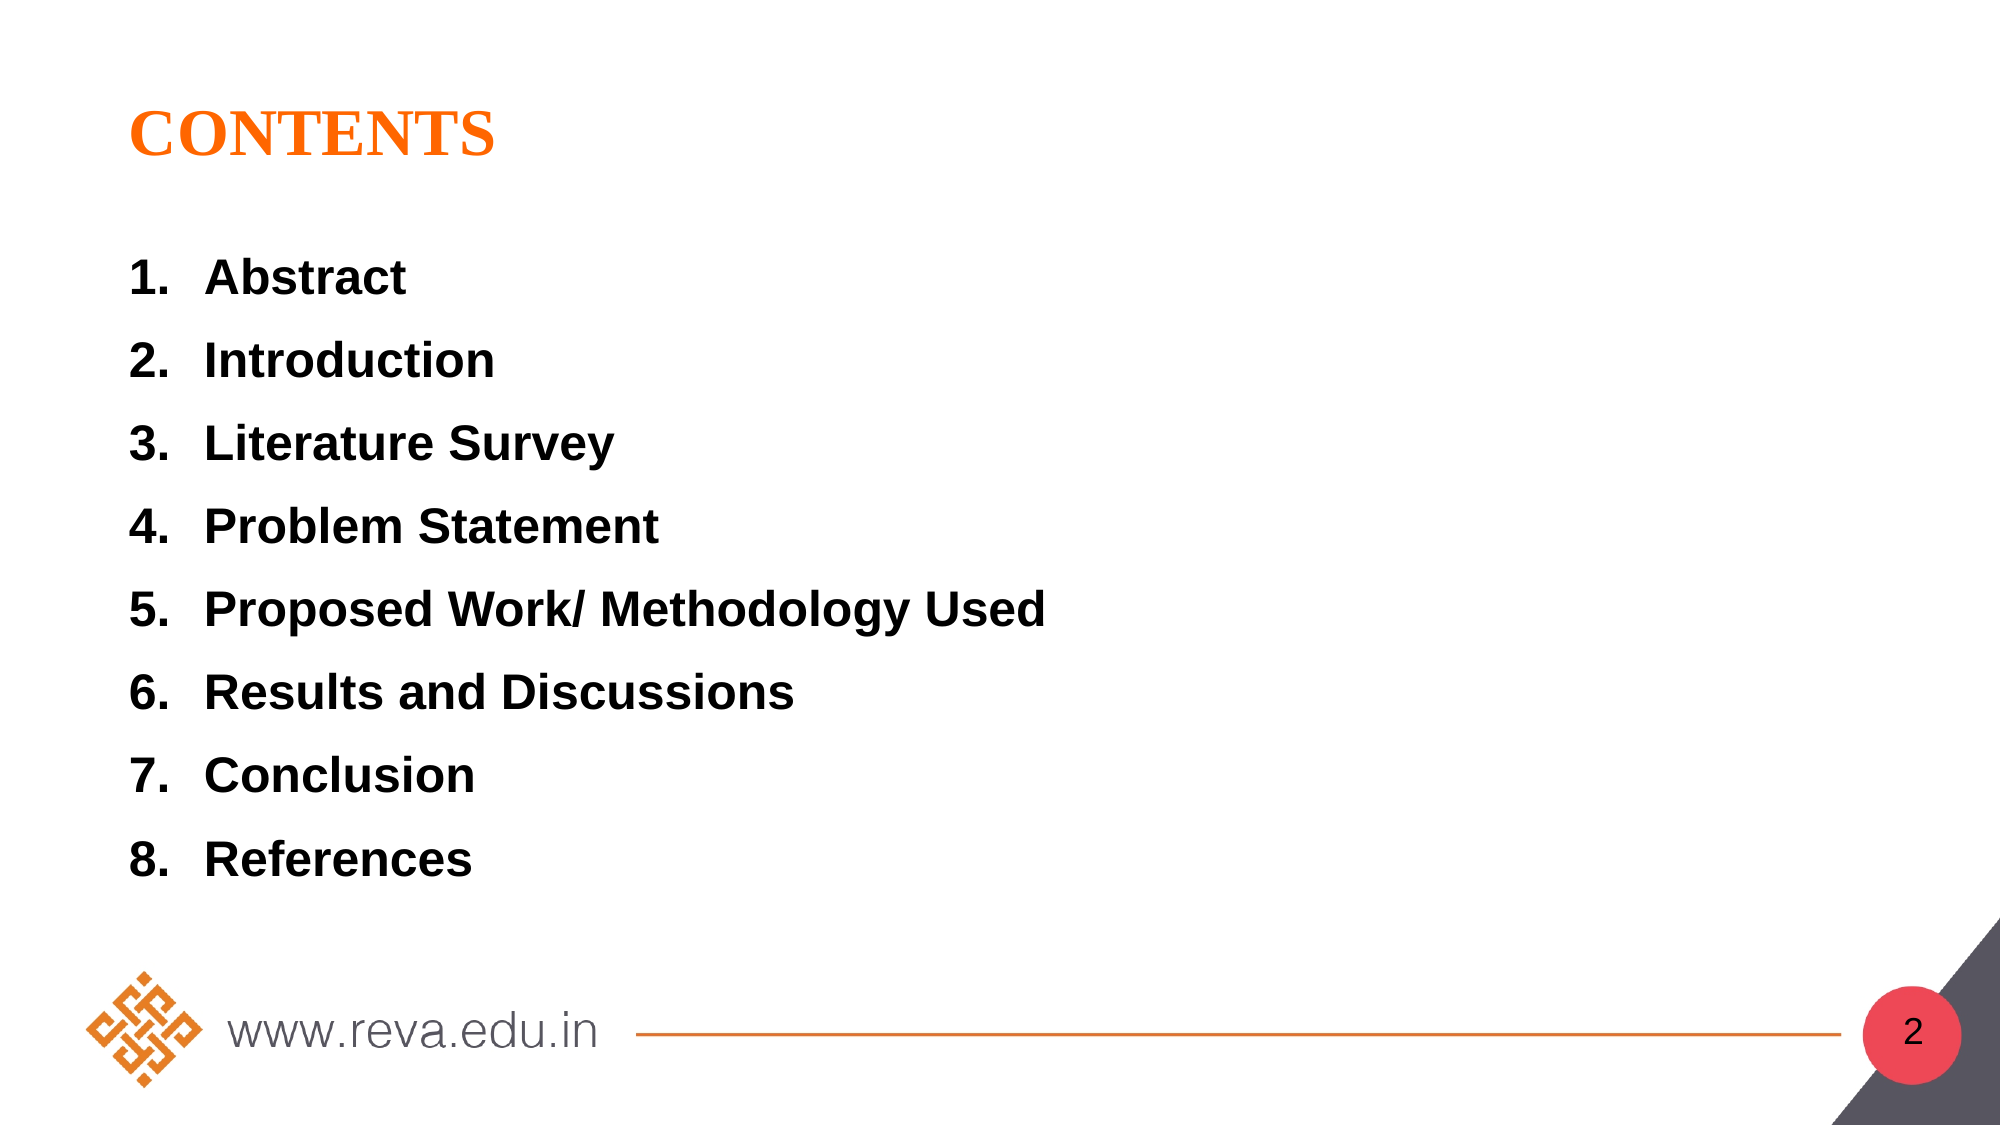

# Contents
Abstract
Introduction
Literature Survey
Problem Statement
Proposed Work/ Methodology Used
Results and Discussions
Conclusion
References

2